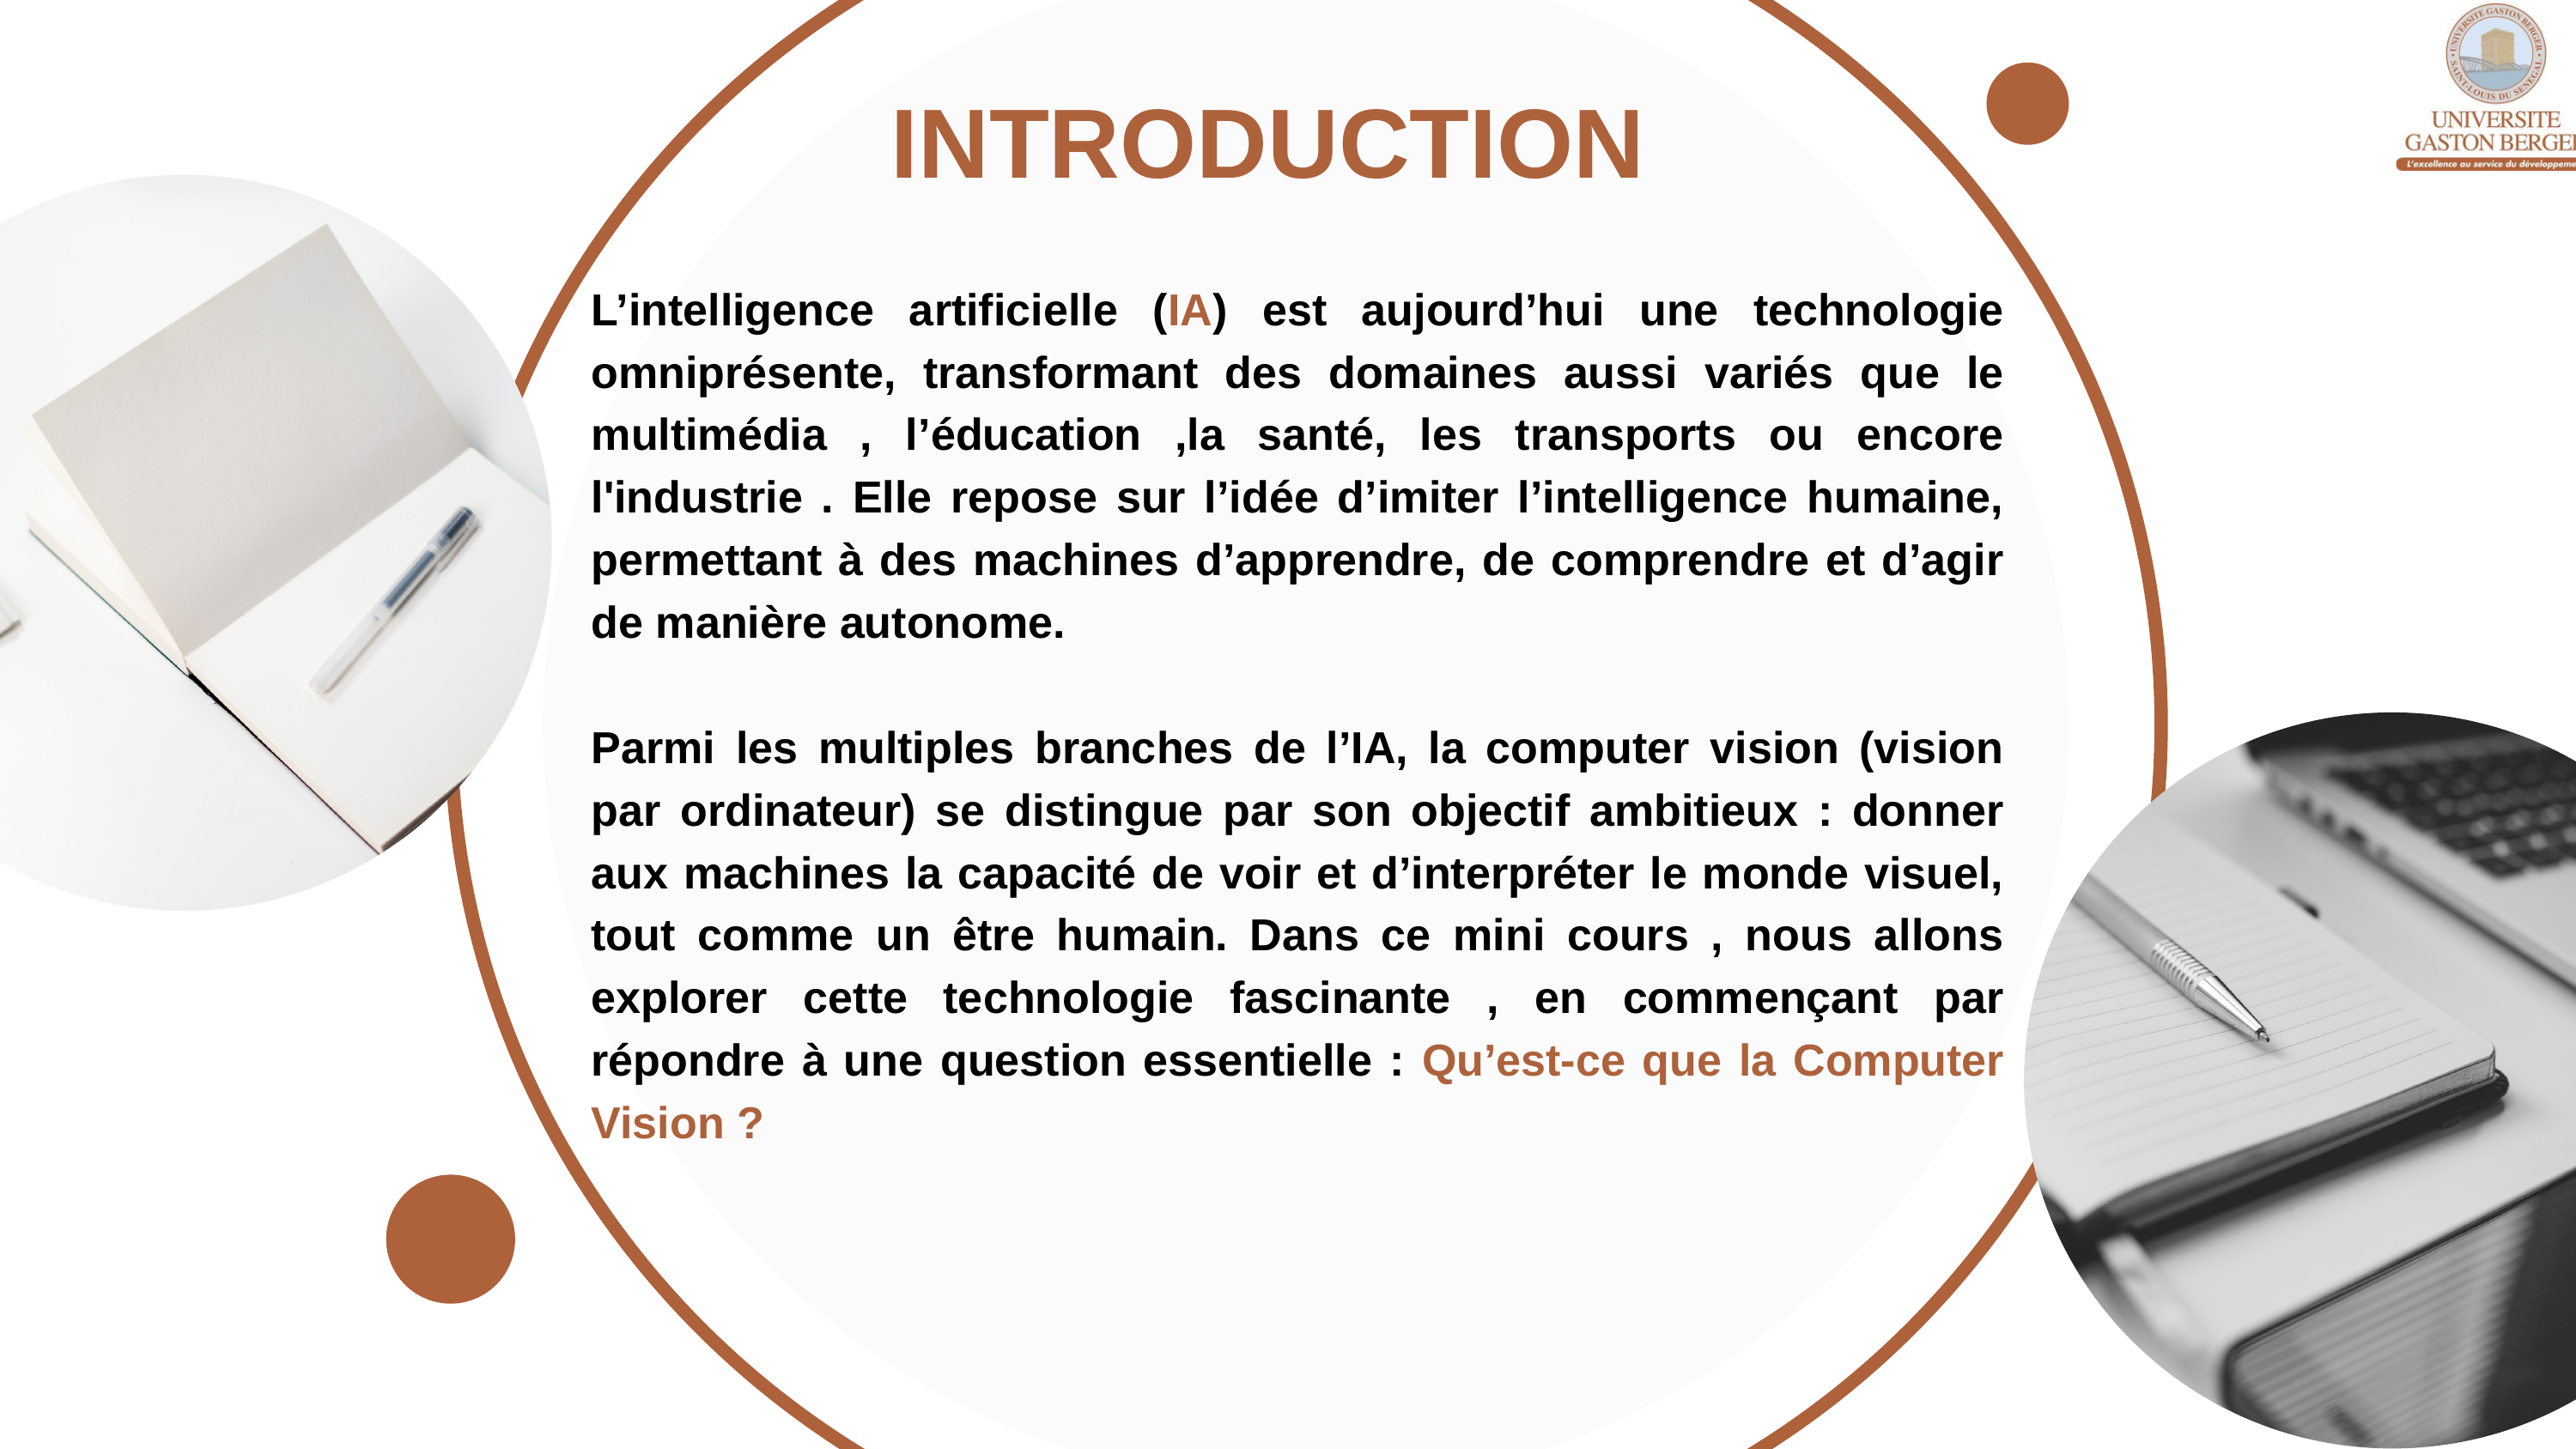

INTRODUCTION

L’intelligence artificielle (IA) est aujourd’hui une technologie omniprésente, transformant des domaines aussi variés que le multimédia , l’éducation ,la santé, les transports ou encore l'industrie . Elle repose sur l’idée d’imiter l’intelligence humaine, permettant à des machines d’apprendre, de comprendre et d’agir de manière autonome.

Parmi les multiples branches de l’IA, la computer vision (vision par ordinateur) se distingue par son objectif ambitieux : donner aux machines la capacité de voir et d’interpréter le monde visuel, tout comme un être humain. Dans ce mini cours , nous allons explorer cette technologie fascinante , en commençant par répondre à une question essentielle : Qu’est-ce que la Computer Vision ?